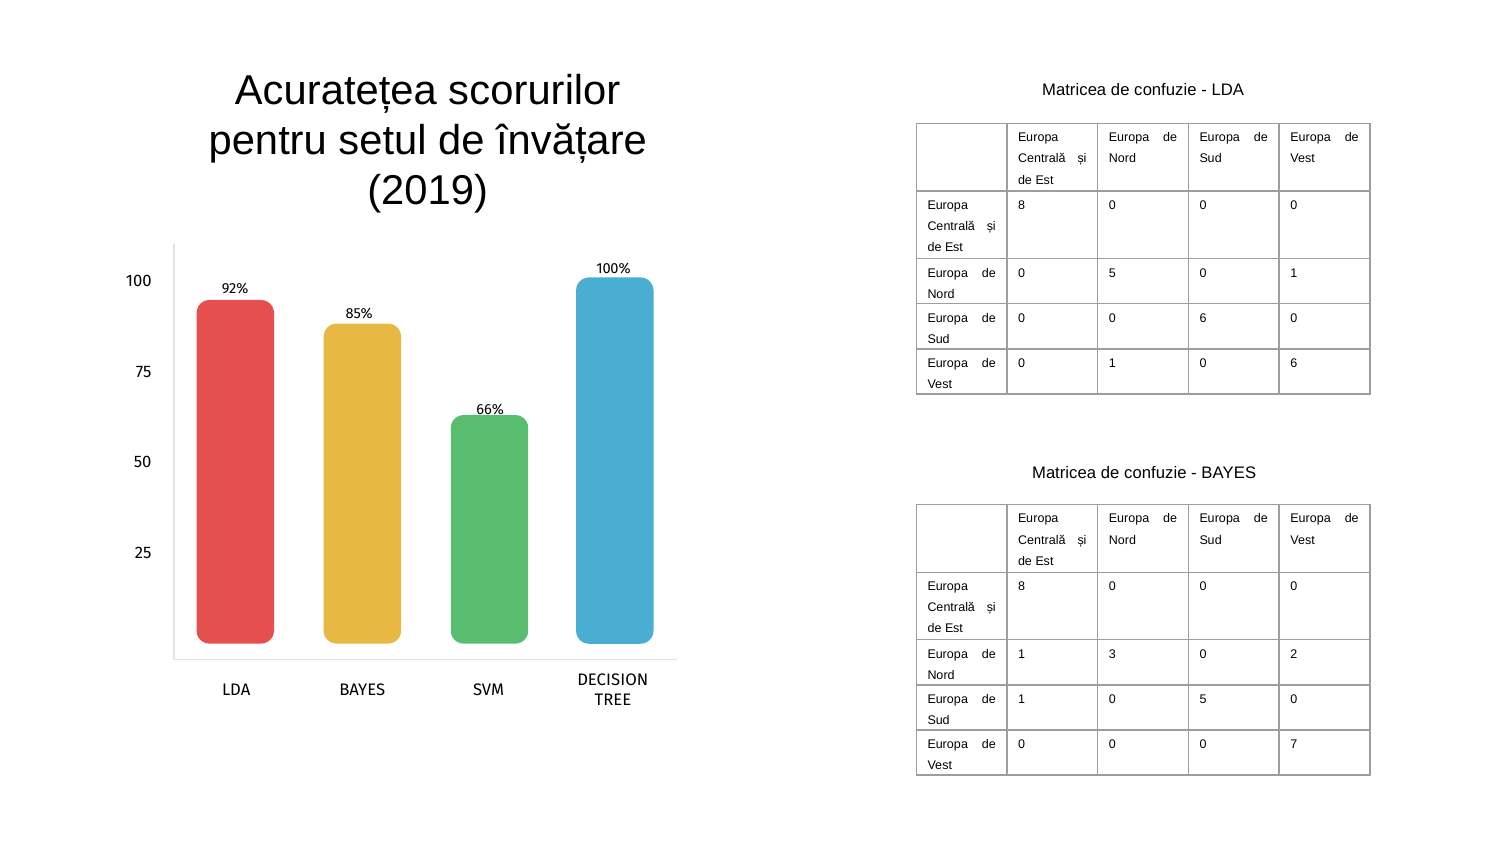

Matricea de confuzie - LDA
# Acuratețea scorurilor pentru setul de învățare (2019)
|  | Europa Centrală și de Est | Europa de Nord | Europa de Sud | Europa de Vest |
| --- | --- | --- | --- | --- |
| Europa Centrală și de Est | 8 | 0 | 0 | 0 |
| Europa de Nord | 0 | 5 | 0 | 1 |
| Europa de Sud | 0 | 0 | 6 | 0 |
| Europa de Vest | 0 | 1 | 0 | 6 |
100

75

50
25
LDA
BAYES
SVM
DECISION TREE
100%
92%
85%
66%
Matricea de confuzie - BAYES
|  | Europa Centrală și de Est | Europa de Nord | Europa de Sud | Europa de Vest |
| --- | --- | --- | --- | --- |
| Europa Centrală și de Est | 8 | 0 | 0 | 0 |
| Europa de Nord | 1 | 3 | 0 | 2 |
| Europa de Sud | 1 | 0 | 5 | 0 |
| Europa de Vest | 0 | 0 | 0 | 7 |